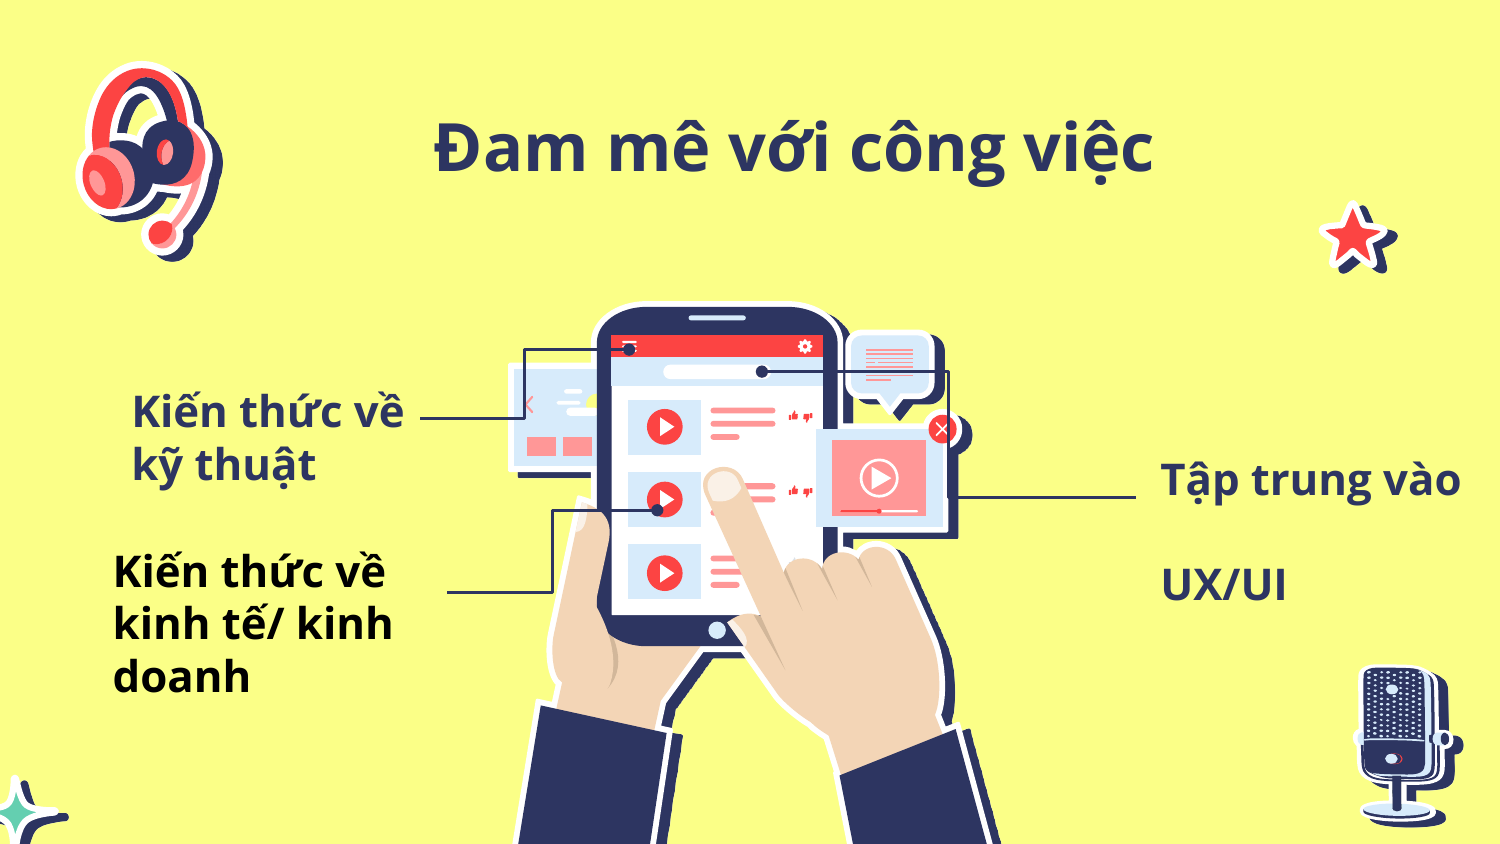

# Đam mê với công việc

Kiến thức về kỹ thuật

Tập trung vào                                      UX/UI

Kiến thức về kinh tế/ kinh doanh